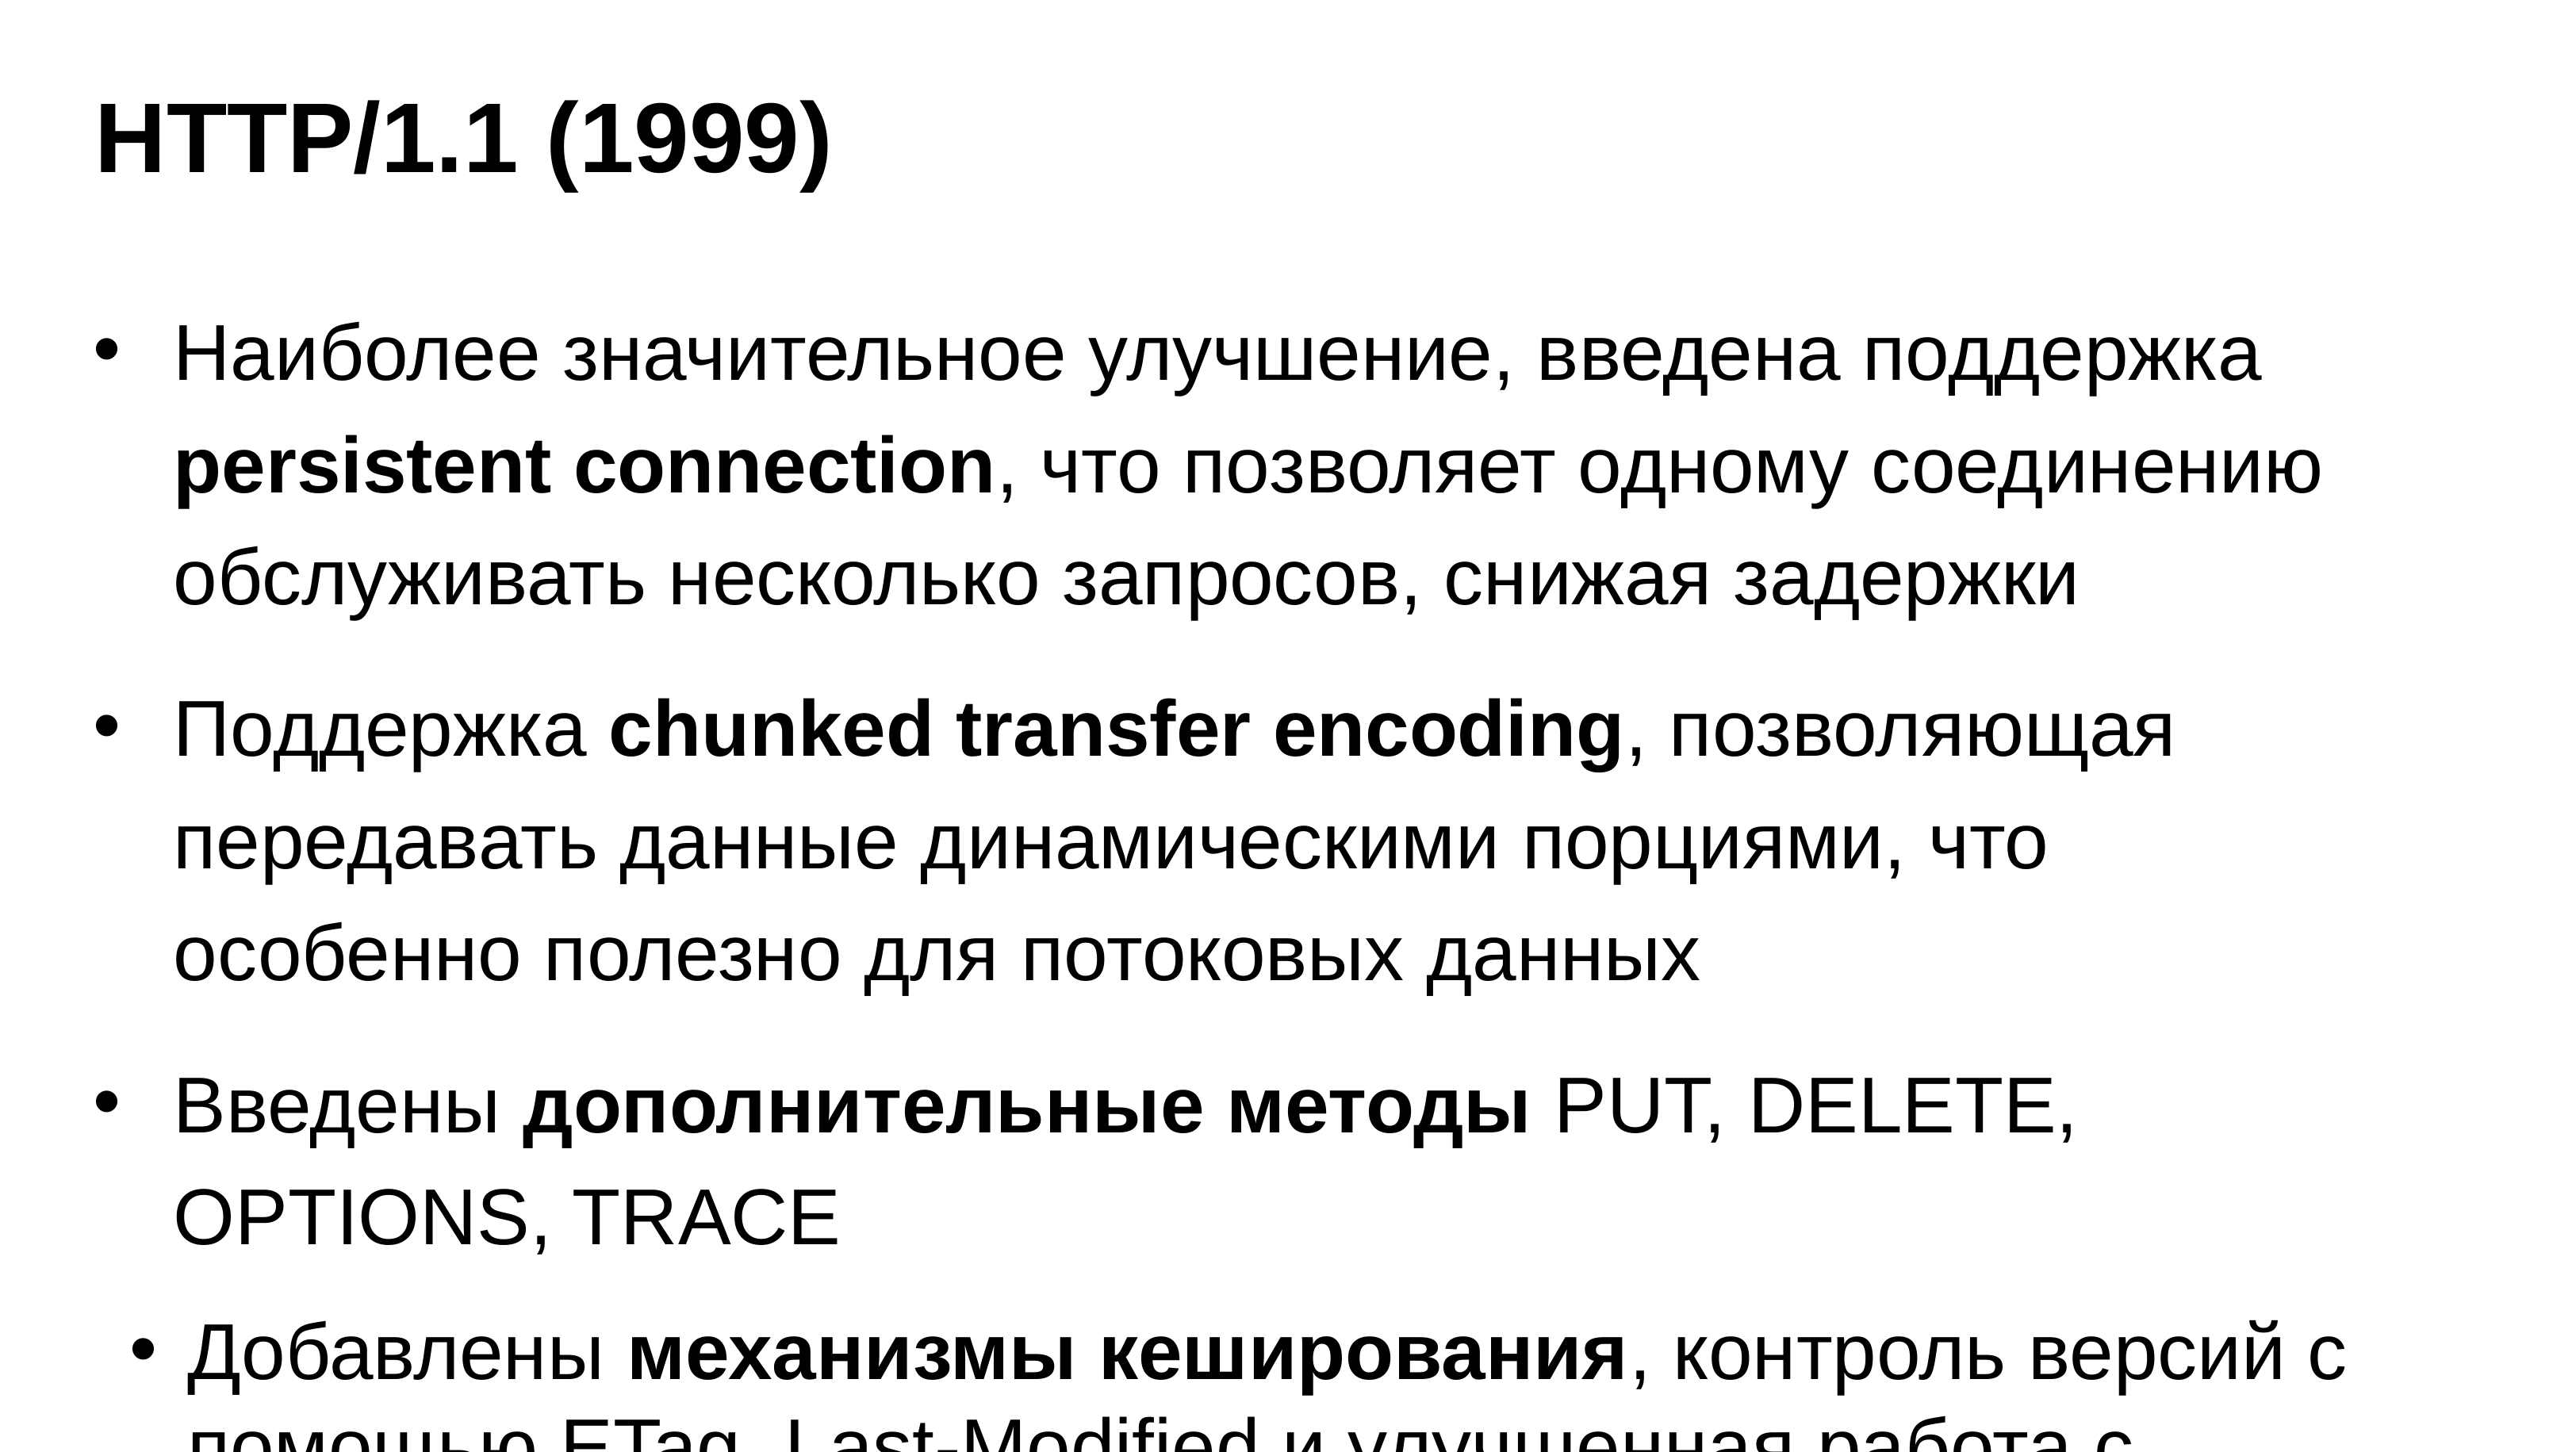

HTTP/1.1 (1999)
Наиболее значительное улучшение, введена поддержка persistent connection, что позволяет одному соединению обслуживать несколько запросов, снижая задержки
Поддержка chunked transfer encoding, позволяющая передавать данные динамическими порциями, что особенно полезно для потоковых данных
Введены дополнительные методы PUT, DELETE, OPTIONS, TRACE
Добавлены механизмы кеширования, контроль версий с помощью ETag, Last-Modified и улучшенная работа с прокси
7